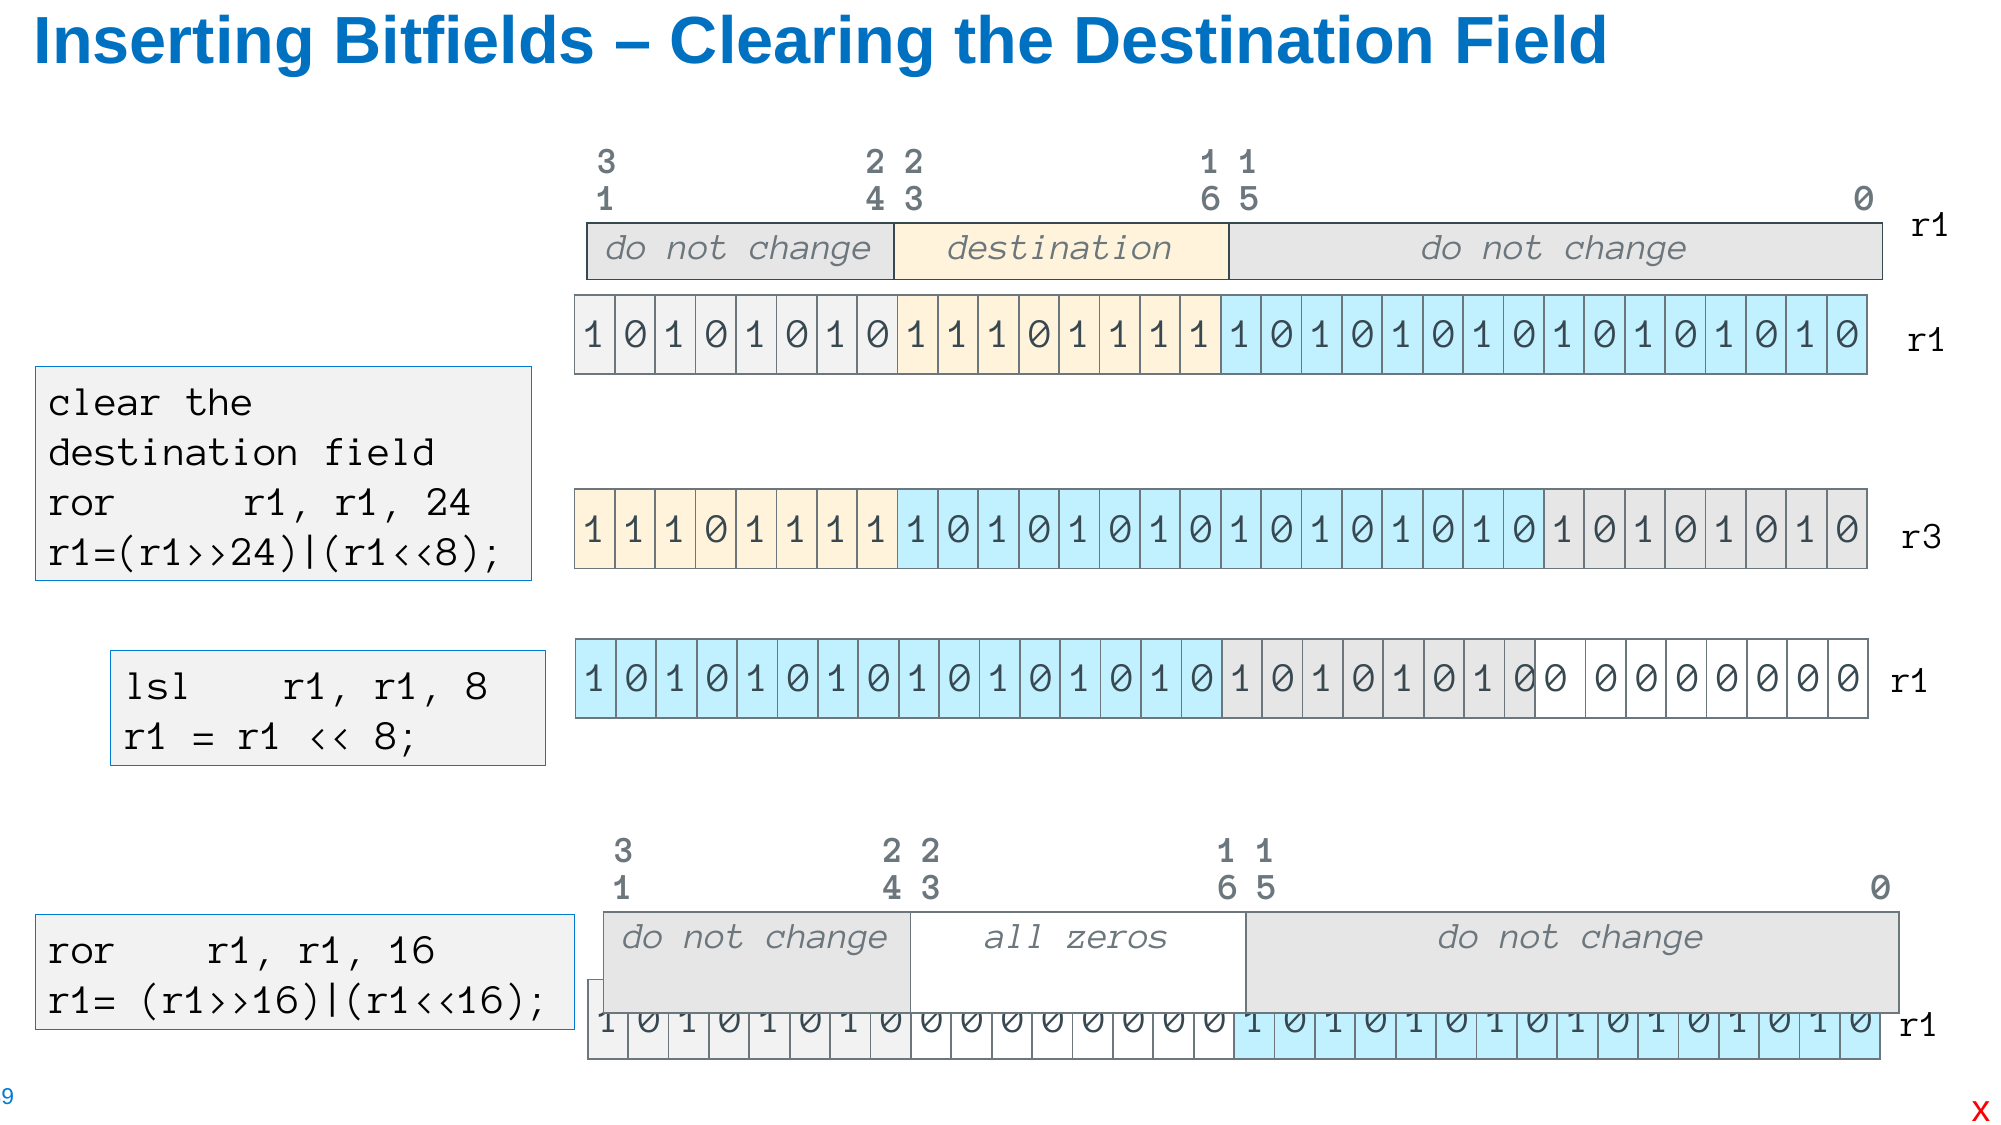

# Inserting Bitfields – Clearing the Destination Field
| 31 |  |  |  |  |  |  | 24 | 23 |  |  |  |  |  |  |  | 16 | 1 5 |  |  |  |  |  |  |  |  |  |  |  |  |  | 0 |
| --- | --- | --- | --- | --- | --- | --- | --- | --- | --- | --- | --- | --- | --- | --- | --- | --- | --- | --- | --- | --- | --- | --- | --- | --- | --- | --- | --- | --- | --- | --- | --- |
| do not change |  |  |  |  |  |  |  | destination |  |  |  |  |  |  |  |  | do not change |  |  |  |  |  |  |  |  |  |  |  |  |  |  |
r1
| 1 | 0 | 1 | 0 | 1 | 0 | 1 | 0 | 1 | 1 | 1 | 0 | 1 | 1 | 1 | 1 | 1 | 0 | 1 | 0 | 1 | 0 | 1 | 0 | 1 | 0 | 1 | 0 | 1 | 0 | 1 | 0 |
| --- | --- | --- | --- | --- | --- | --- | --- | --- | --- | --- | --- | --- | --- | --- | --- | --- | --- | --- | --- | --- | --- | --- | --- | --- | --- | --- | --- | --- | --- | --- | --- |
r1
clear the destination field
ror	  r1, r1, 24
r1=(r1>>24)|(r1<<8);
| 1 | 1 | 1 | 0 | 1 | 1 | 1 | 1 | 1 | 0 | 1 | 0 | 1 | 0 | 1 | 0 | 1 | 0 | 1 | 0 | 1 | 0 | 1 | 0 | 1 | 0 | 1 | 0 | 1 | 0 | 1 | 0 |
| --- | --- | --- | --- | --- | --- | --- | --- | --- | --- | --- | --- | --- | --- | --- | --- | --- | --- | --- | --- | --- | --- | --- | --- | --- | --- | --- | --- | --- | --- | --- | --- |
r3
| 1 | 0 | 1 | 0 | 1 | 0 | 1 | 0 | 1 | 0 | 1 | 0 | 1 | 0 | 1 | 0 | 1 | 0 | 1 | 0 | 1 | 0 | 1 | 0 | 0 | 0 | 0 | 0 | 0 | 0 | 0 | 0 |
| --- | --- | --- | --- | --- | --- | --- | --- | --- | --- | --- | --- | --- | --- | --- | --- | --- | --- | --- | --- | --- | --- | --- | --- | --- | --- | --- | --- | --- | --- | --- | --- |
r1
lsl    r1, r1, 8
r1 = r1 << 8;
| 31 |  |  |  |  |  |  | 24 | 23 |  |  |  |  |  |  |  | 16 | 1 5 |  |  |  |  |  |  |  |  |  |  |  |  |  | 0 |
| --- | --- | --- | --- | --- | --- | --- | --- | --- | --- | --- | --- | --- | --- | --- | --- | --- | --- | --- | --- | --- | --- | --- | --- | --- | --- | --- | --- | --- | --- | --- | --- |
| do not change |  |  |  |  |  |  |  | all zeros |  |  |  |  |  |  |  |  | do not change |  |  |  |  |  |  |  |  |  |  |  |  |  |  |
ror    r1, r1, 16
r1= (r1>>16)|(r1<<16);
| 1 | 0 | 1 | 0 | 1 | 0 | 1 | 0 | 0 | 0 | 0 | 0 | 0 | 0 | 0 | 0 | 1 | 0 | 1 | 0 | 1 | 0 | 1 | 0 | 1 | 0 | 1 | 0 | 1 | 0 | 1 | 0 |
| --- | --- | --- | --- | --- | --- | --- | --- | --- | --- | --- | --- | --- | --- | --- | --- | --- | --- | --- | --- | --- | --- | --- | --- | --- | --- | --- | --- | --- | --- | --- | --- |
r1
x